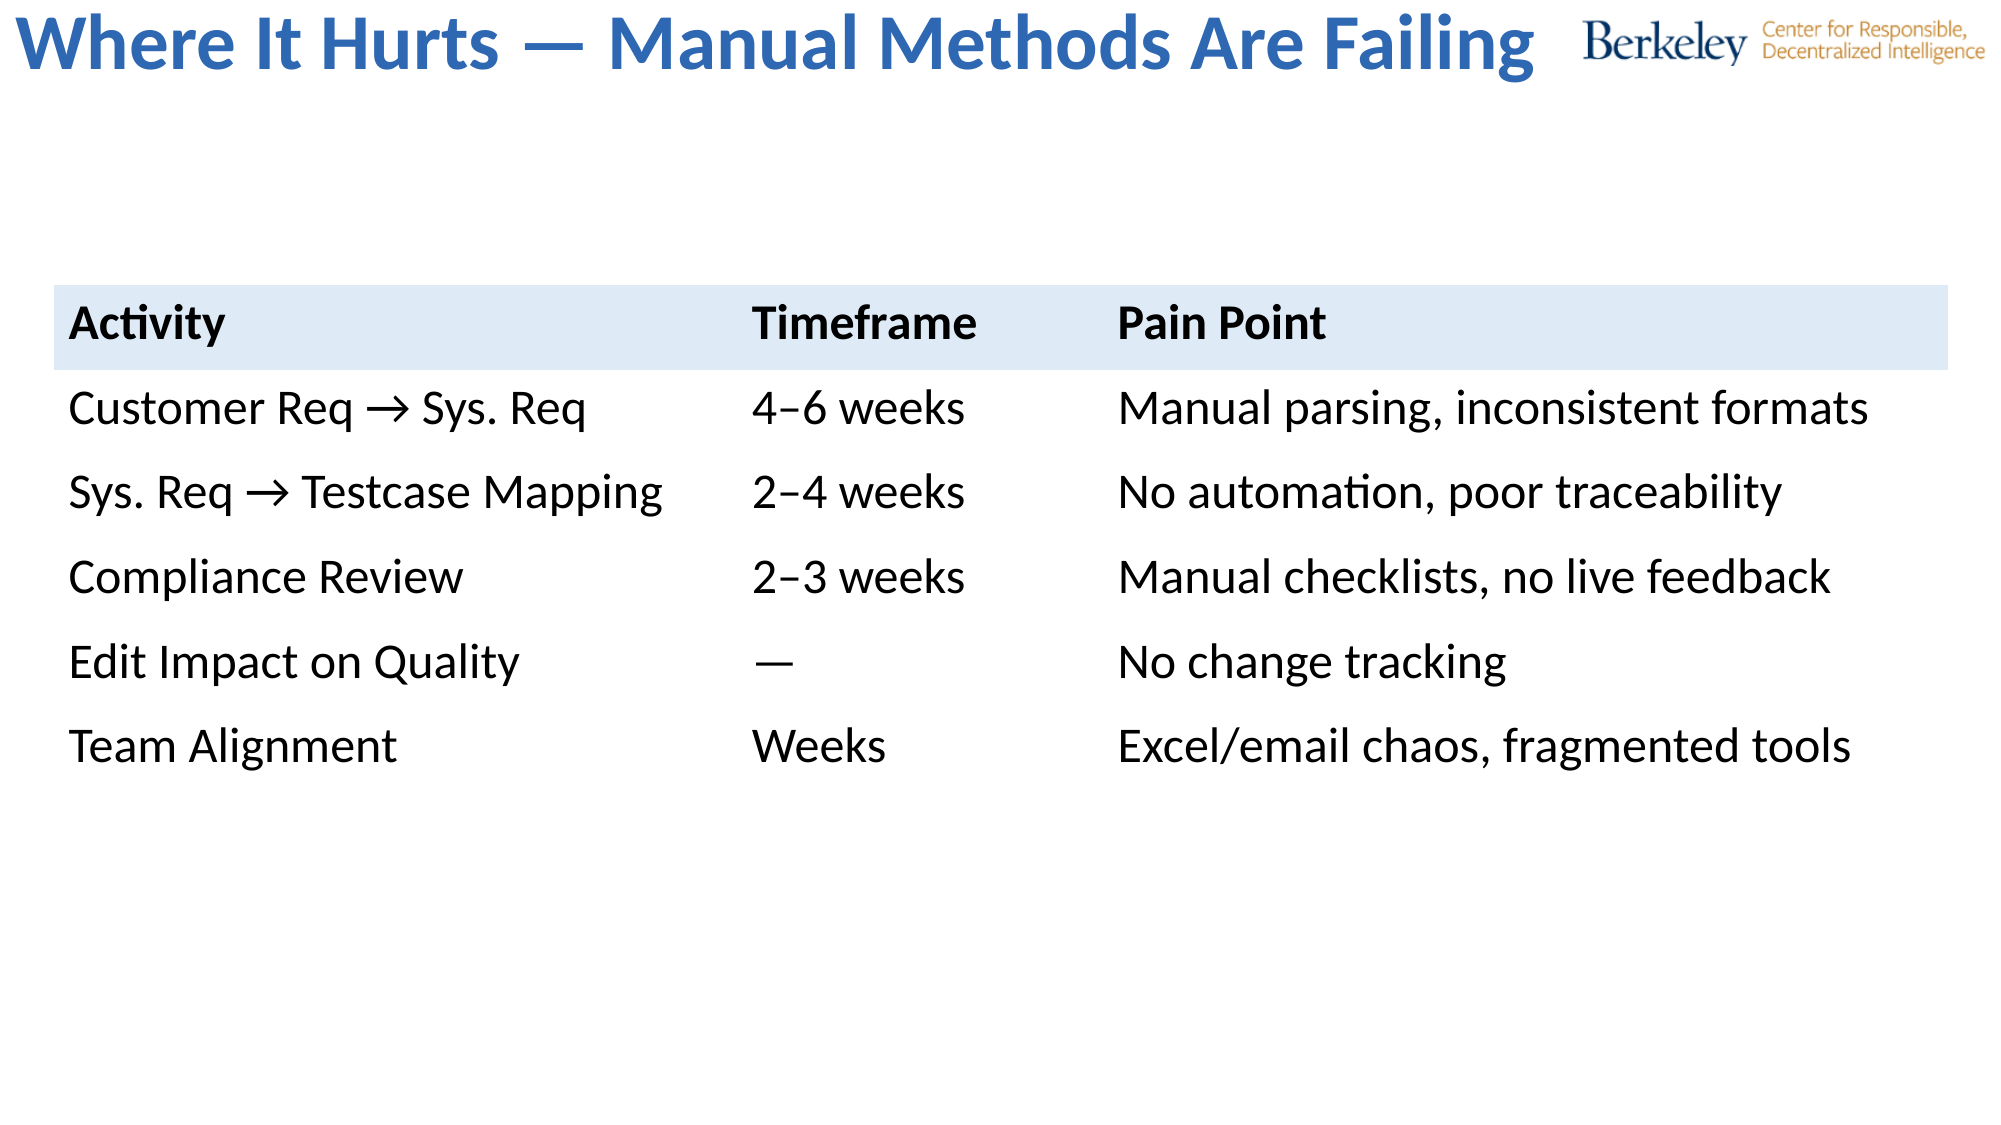

# Where It Hurts — Manual Methods Are Failing
| Activity | Timeframe | Pain Point |
| --- | --- | --- |
| Customer Req → Sys. Req | 4–6 weeks | Manual parsing, inconsistent formats |
| Sys. Req → Testcase Mapping | 2–4 weeks | No automation, poor traceability |
| Compliance Review | 2–3 weeks | Manual checklists, no live feedback |
| Edit Impact on Quality | — | No change tracking |
| Team Alignment | Weeks | Excel/email chaos, fragmented tools |